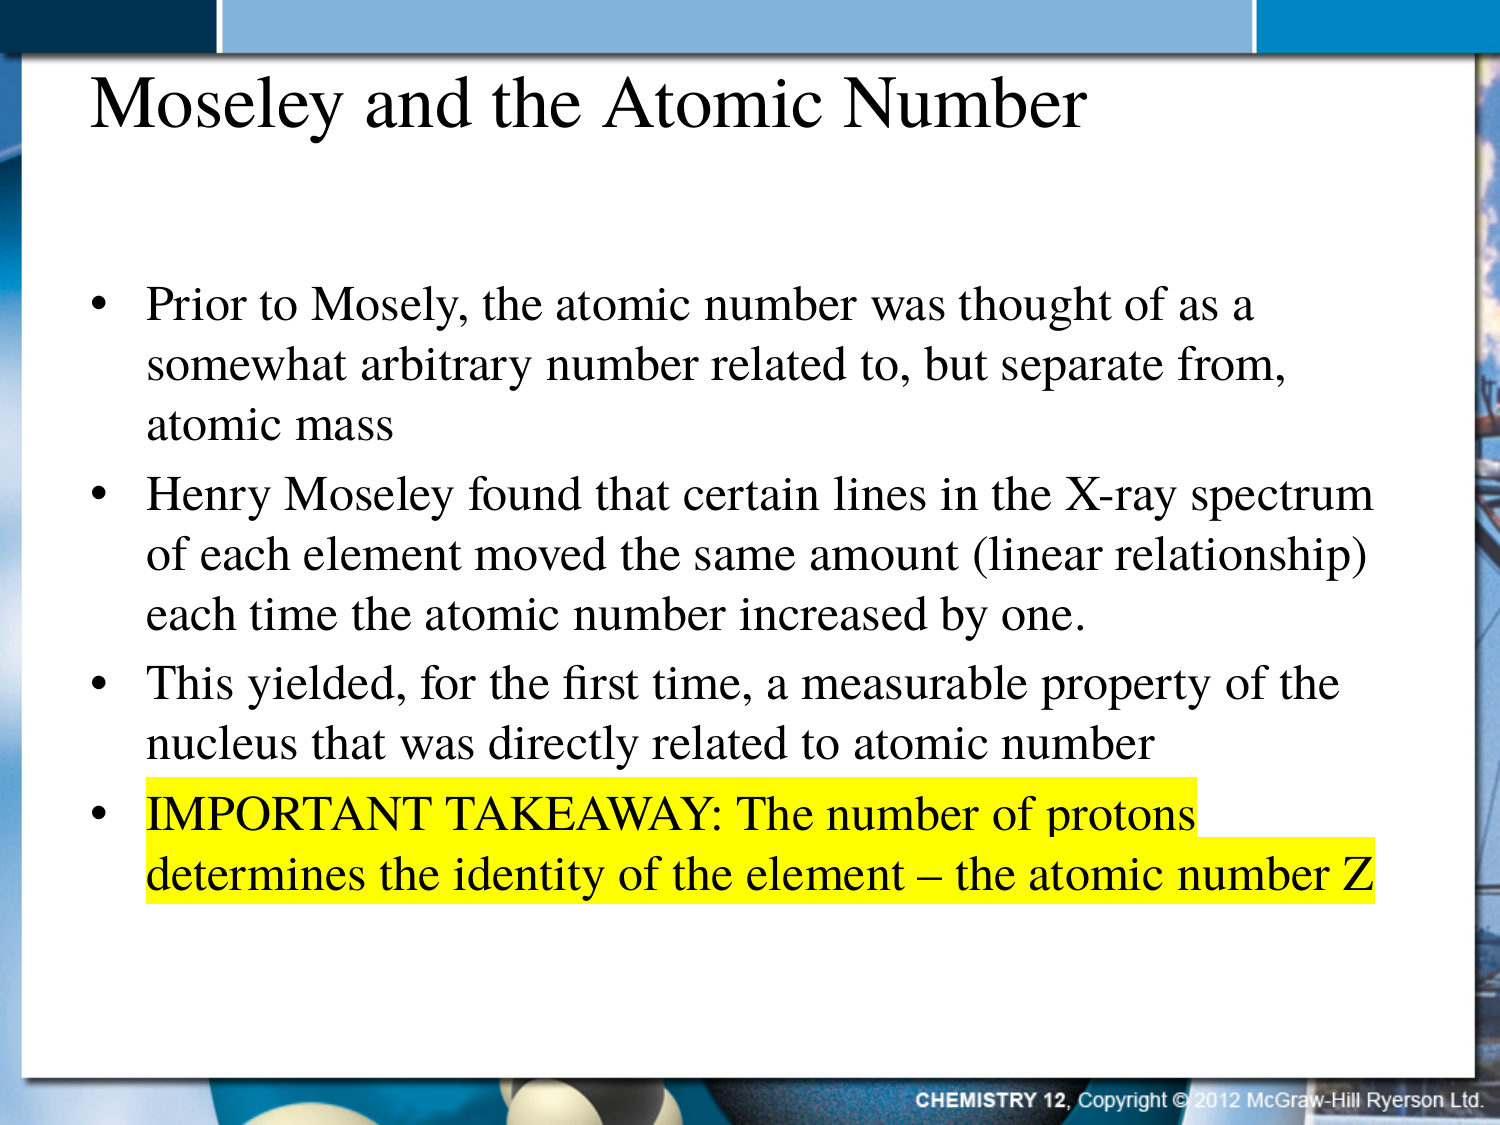

# Moseley and the Atomic Number
Prior to Mosely, the atomic number was thought of as a somewhat arbitrary number related to, but separate from, atomic mass
Henry Moseley found that certain lines in the X-ray spectrum  of each element moved the same amount (linear relationship) each time the atomic number increased by one.
This yielded, for the first time, a measurable property of the nucleus that was directly related to atomic number
IMPORTANT TAKEAWAY: The number of protons determines the identity of the element – the atomic number Z